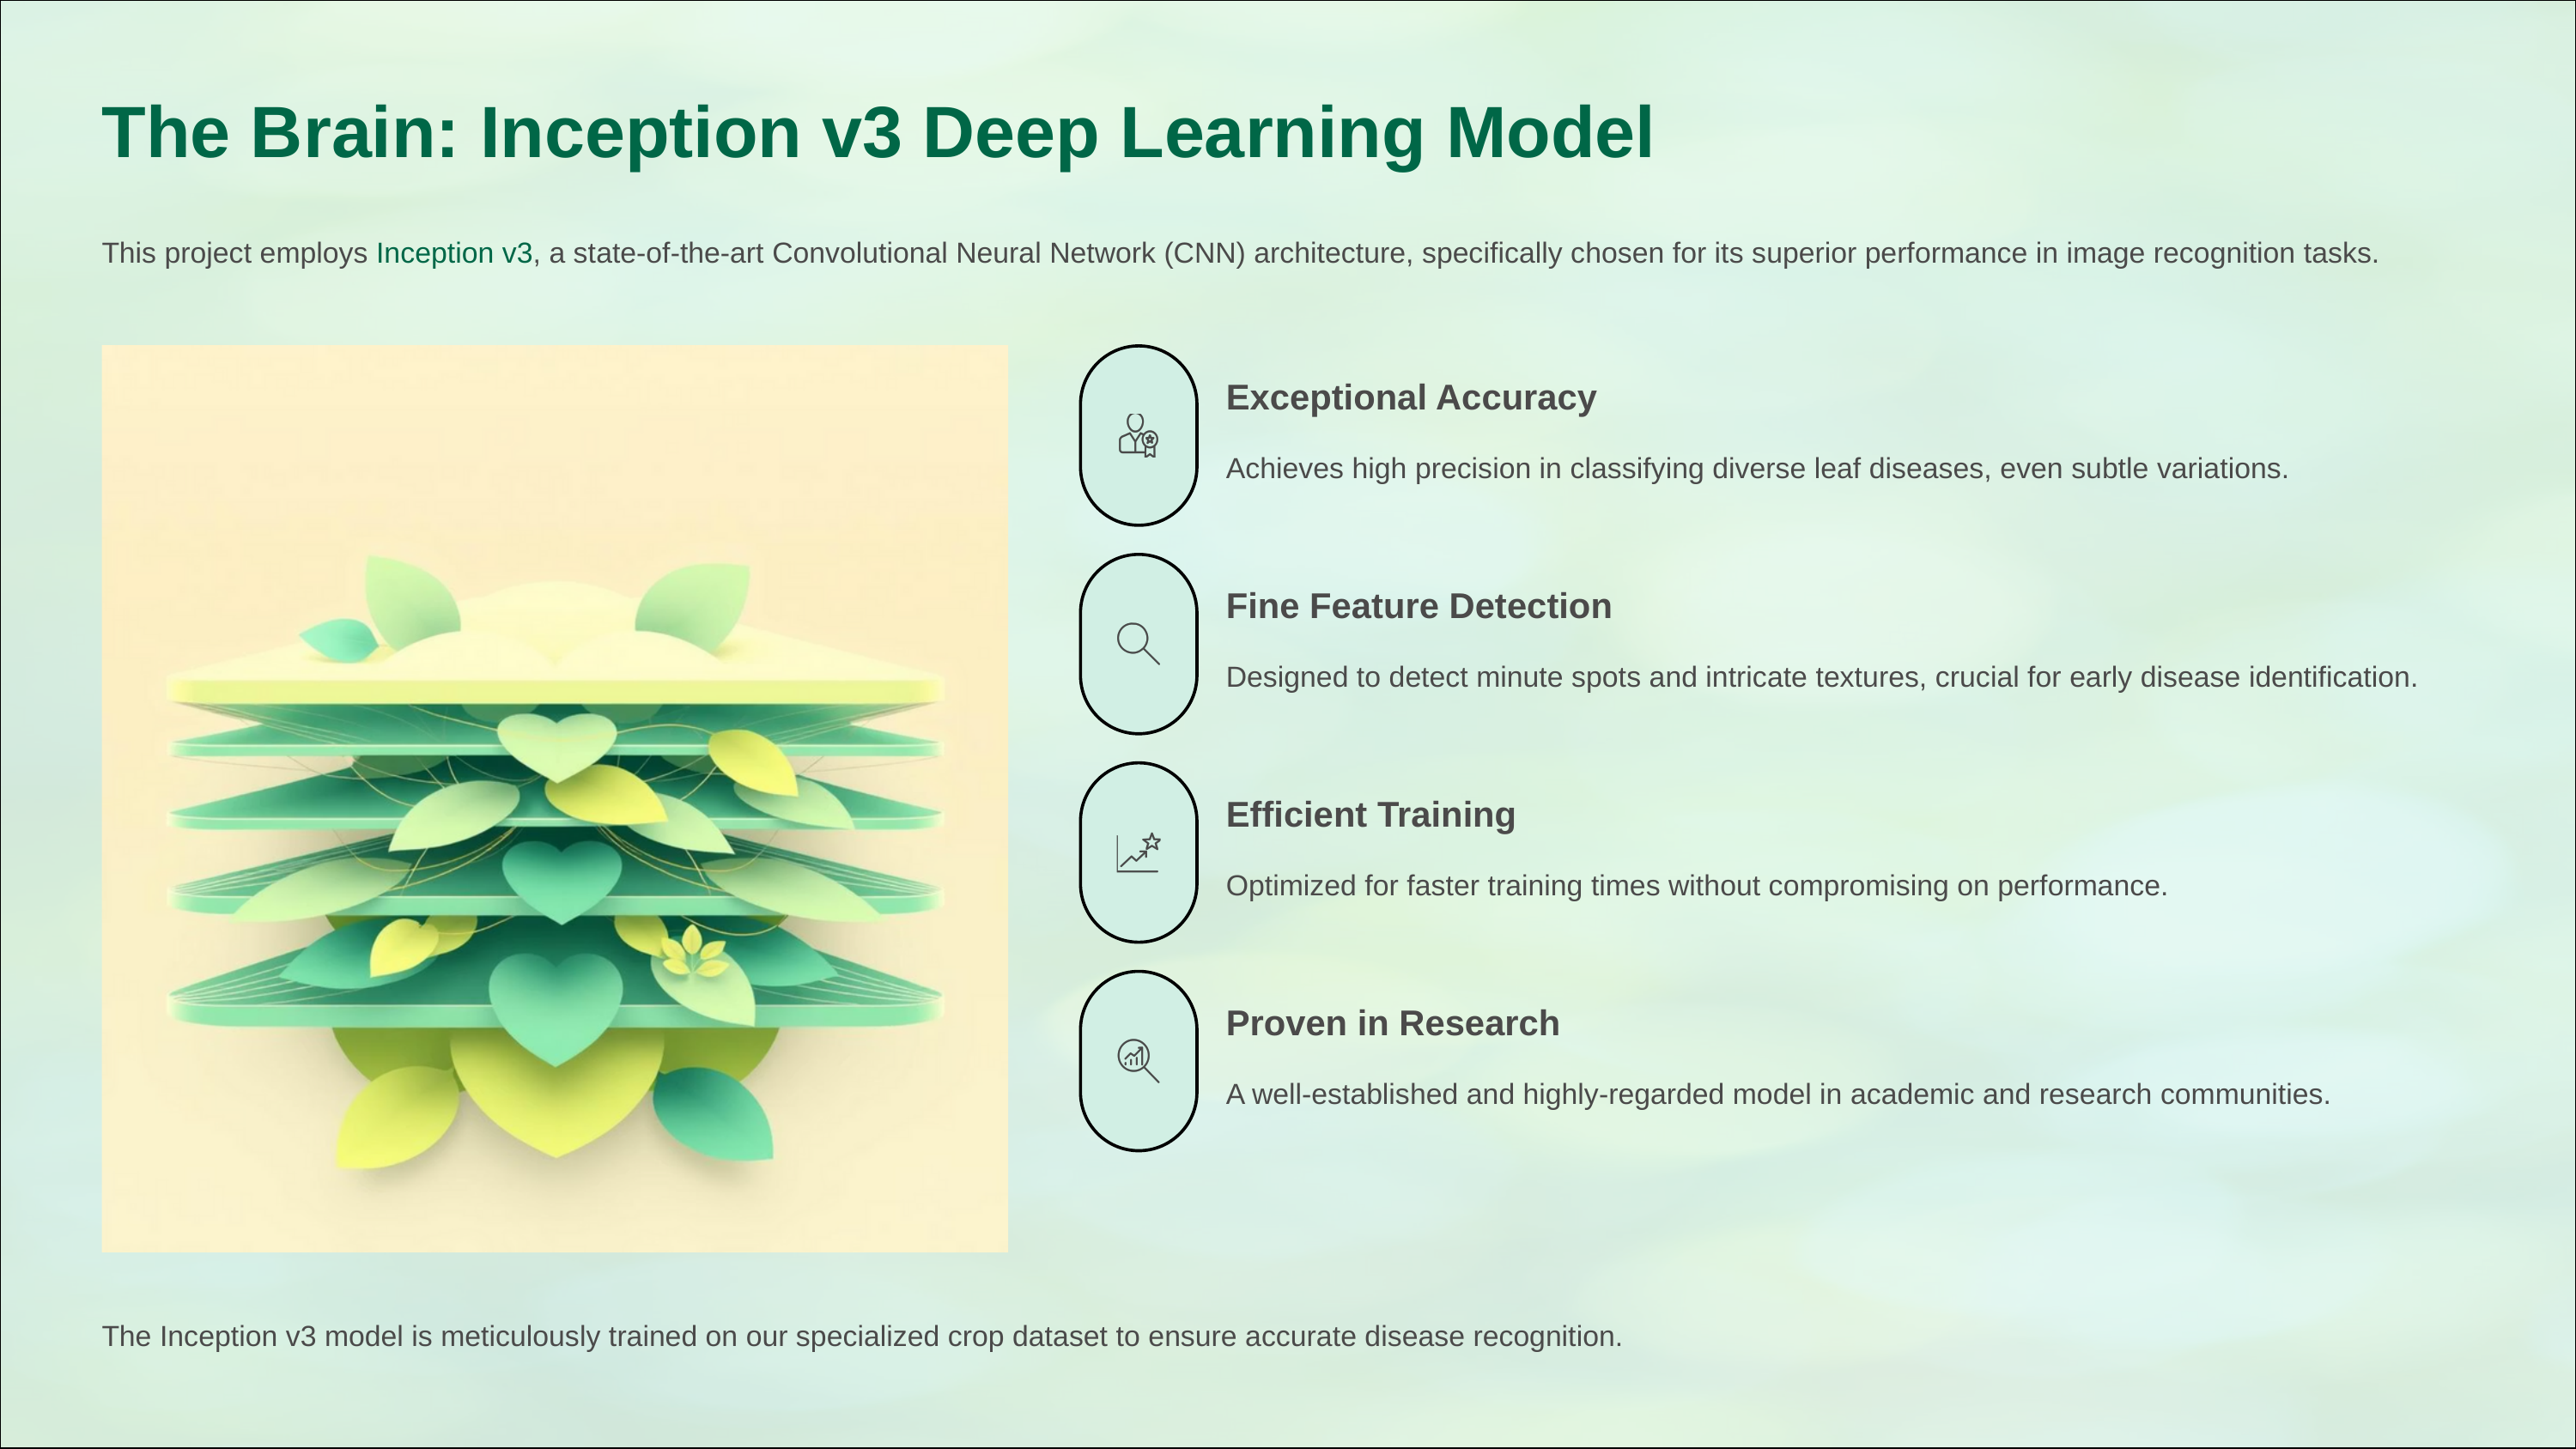

The Brain: Inception v3 Deep Learning Model
This project employs Inception v3, a state-of-the-art Convolutional Neural Network (CNN) architecture, specifically chosen for its superior performance in image recognition tasks.

Exceptional Accuracy

Achieves high precision in classifying diverse leaf diseases, even subtle variations.

Fine Feature Detection

Designed to detect minute spots and intricate textures, crucial for early disease identification.

Efficient Training

Optimized for faster training times without compromising on performance.

Proven in Research

A well-established and highly-regarded model in academic and research communities.
The Inception v3 model is meticulously trained on our specialized crop dataset to ensure accurate disease recognition.